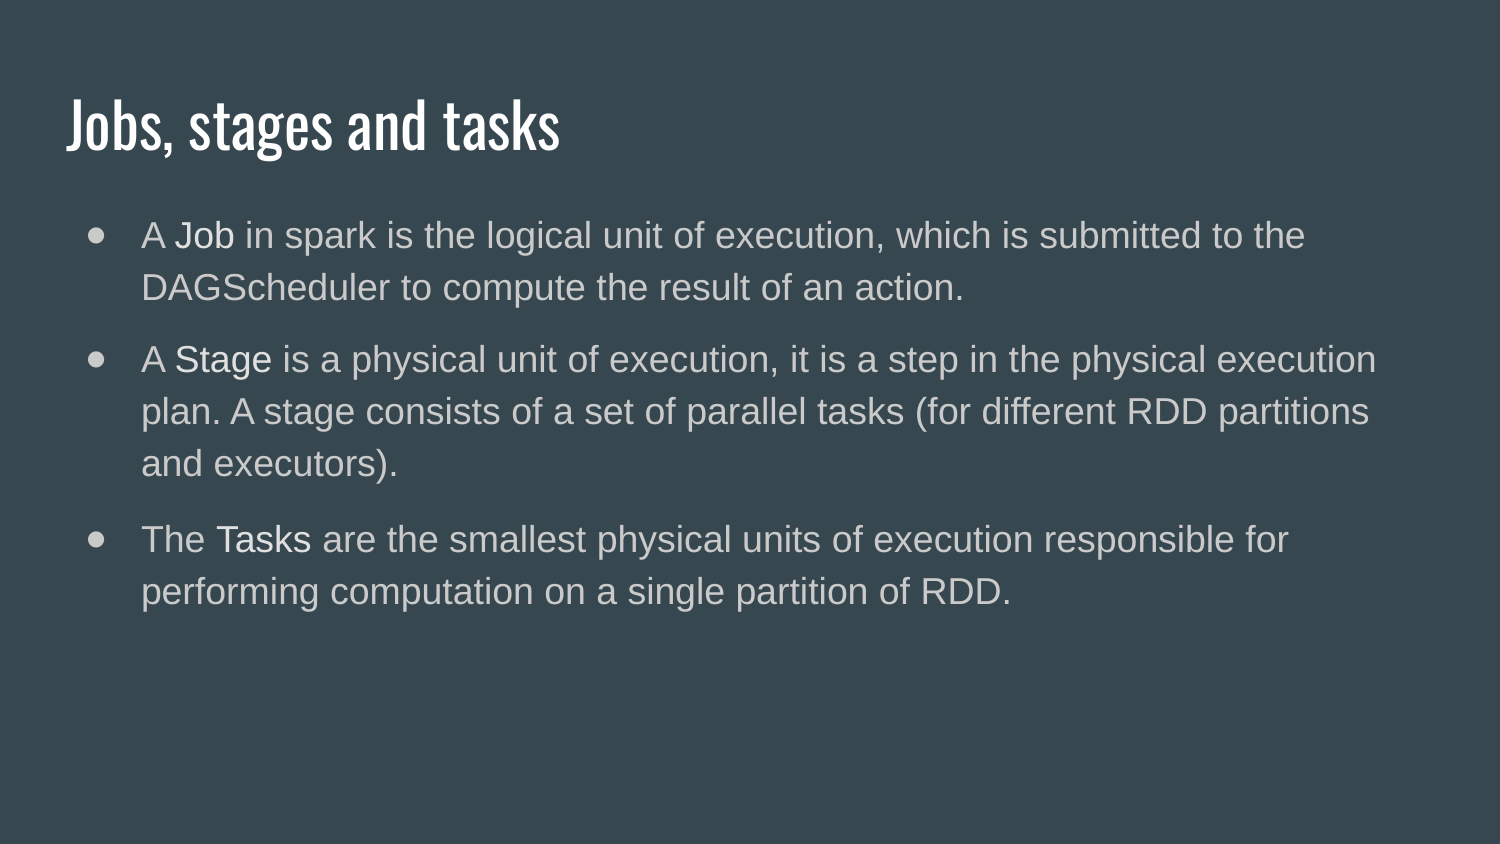

# Jobs, stages and tasks
A Job in spark is the logical unit of execution, which is submitted to the DAGScheduler to compute the result of an action.
A Stage is a physical unit of execution, it is a step in the physical execution plan. A stage consists of a set of parallel tasks (for different RDD partitions and executors).
The Tasks are the smallest physical units of execution responsible for performing computation on a single partition of RDD.